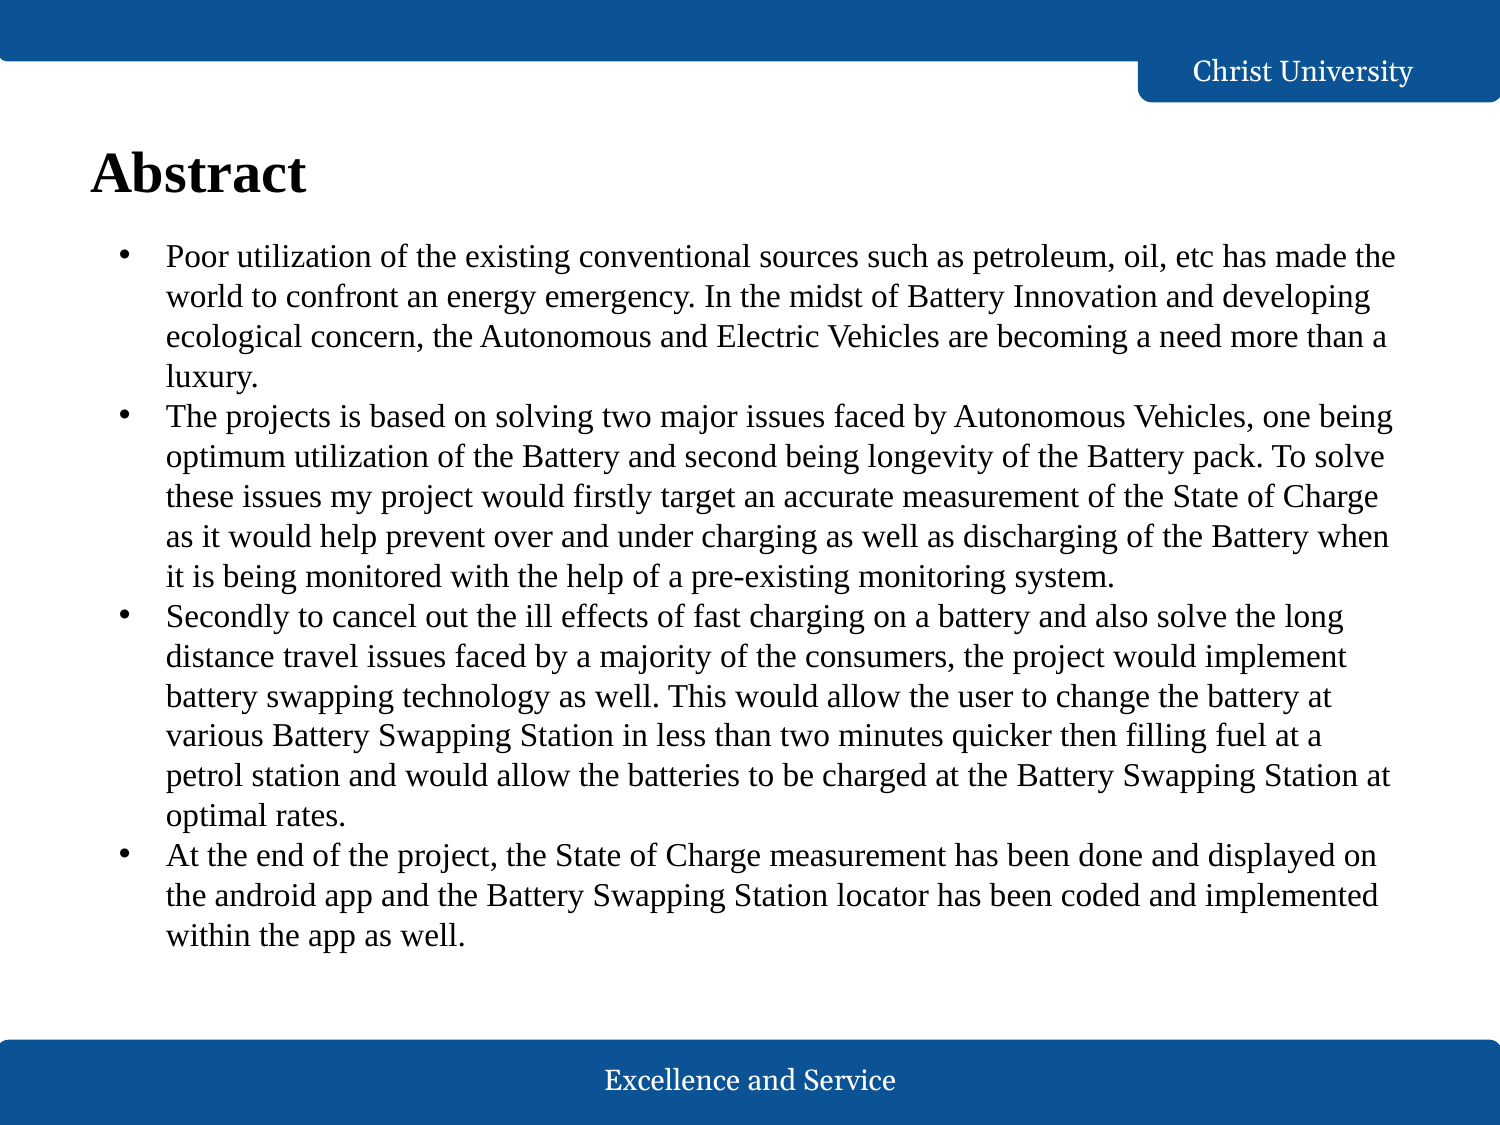

# Abstract
Poor utilization of the existing conventional sources such as petroleum, oil, etc has made the world to confront an energy emergency. In the midst of Battery Innovation and developing ecological concern, the Autonomous and Electric Vehicles are becoming a need more than a luxury.
The projects is based on solving two major issues faced by Autonomous Vehicles, one being optimum utilization of the Battery and second being longevity of the Battery pack. To solve these issues my project would firstly target an accurate measurement of the State of Charge as it would help prevent over and under charging as well as discharging of the Battery when it is being monitored with the help of a pre-existing monitoring system.
Secondly to cancel out the ill effects of fast charging on a battery and also solve the long distance travel issues faced by a majority of the consumers, the project would implement battery swapping technology as well. This would allow the user to change the battery at various Battery Swapping Station in less than two minutes quicker then filling fuel at a petrol station and would allow the batteries to be charged at the Battery Swapping Station at optimal rates.
At the end of the project, the State of Charge measurement has been done and displayed on the android app and the Battery Swapping Station locator has been coded and implemented within the app as well.